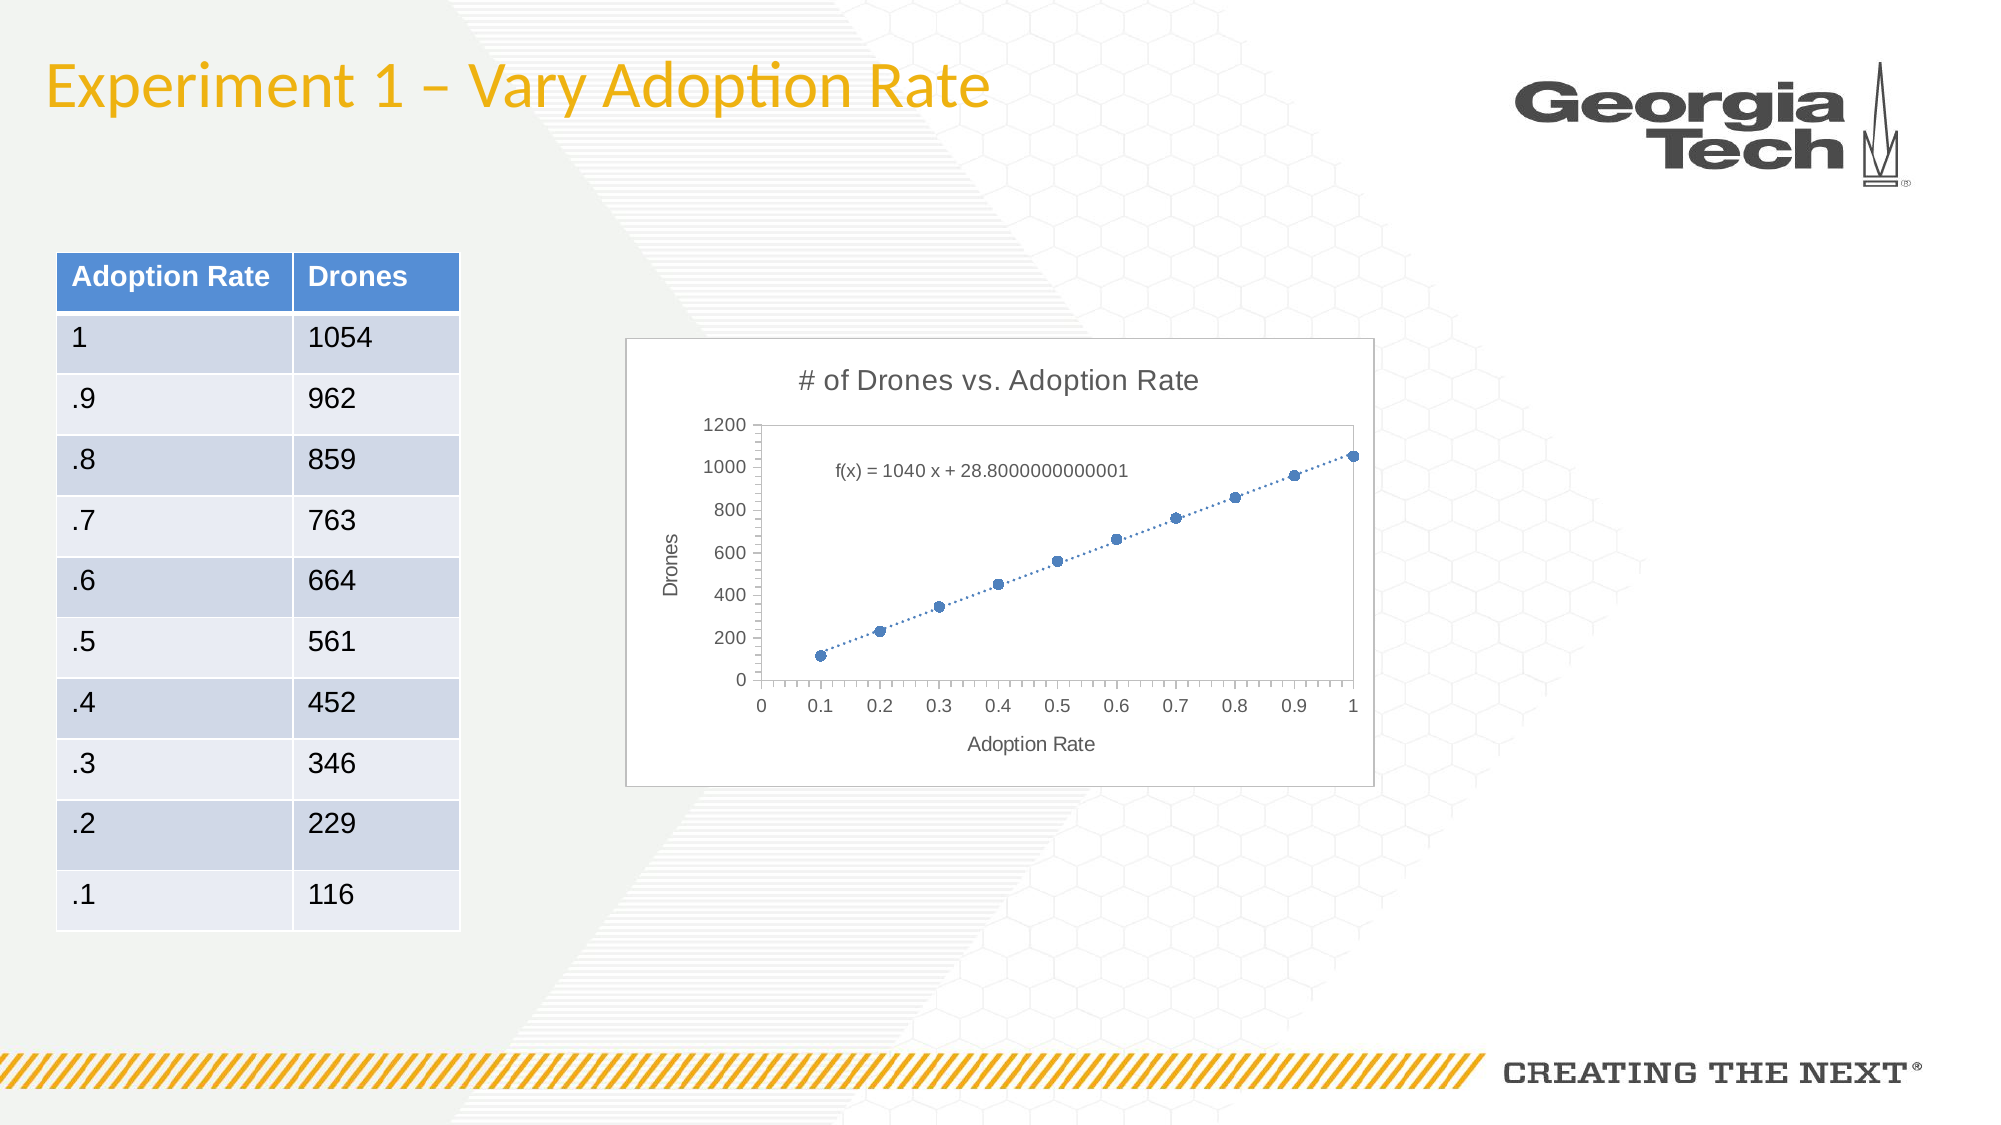

# Experiment 1 – Vary Adoption Rate
| Adoption Rate | Drones |
| --- | --- |
| 1 | 1054 |
| .9 | 962 |
| .8 | 859 |
| .7 | 763 |
| .6 | 664 |
| .5 | 561 |
| .4 | 452 |
| .3 | 346 |
| .2 | 229 |
| .1 | 116 |

### Chart: # of Drones vs. Adoption Rate

| Category | Drones |
|---|---|